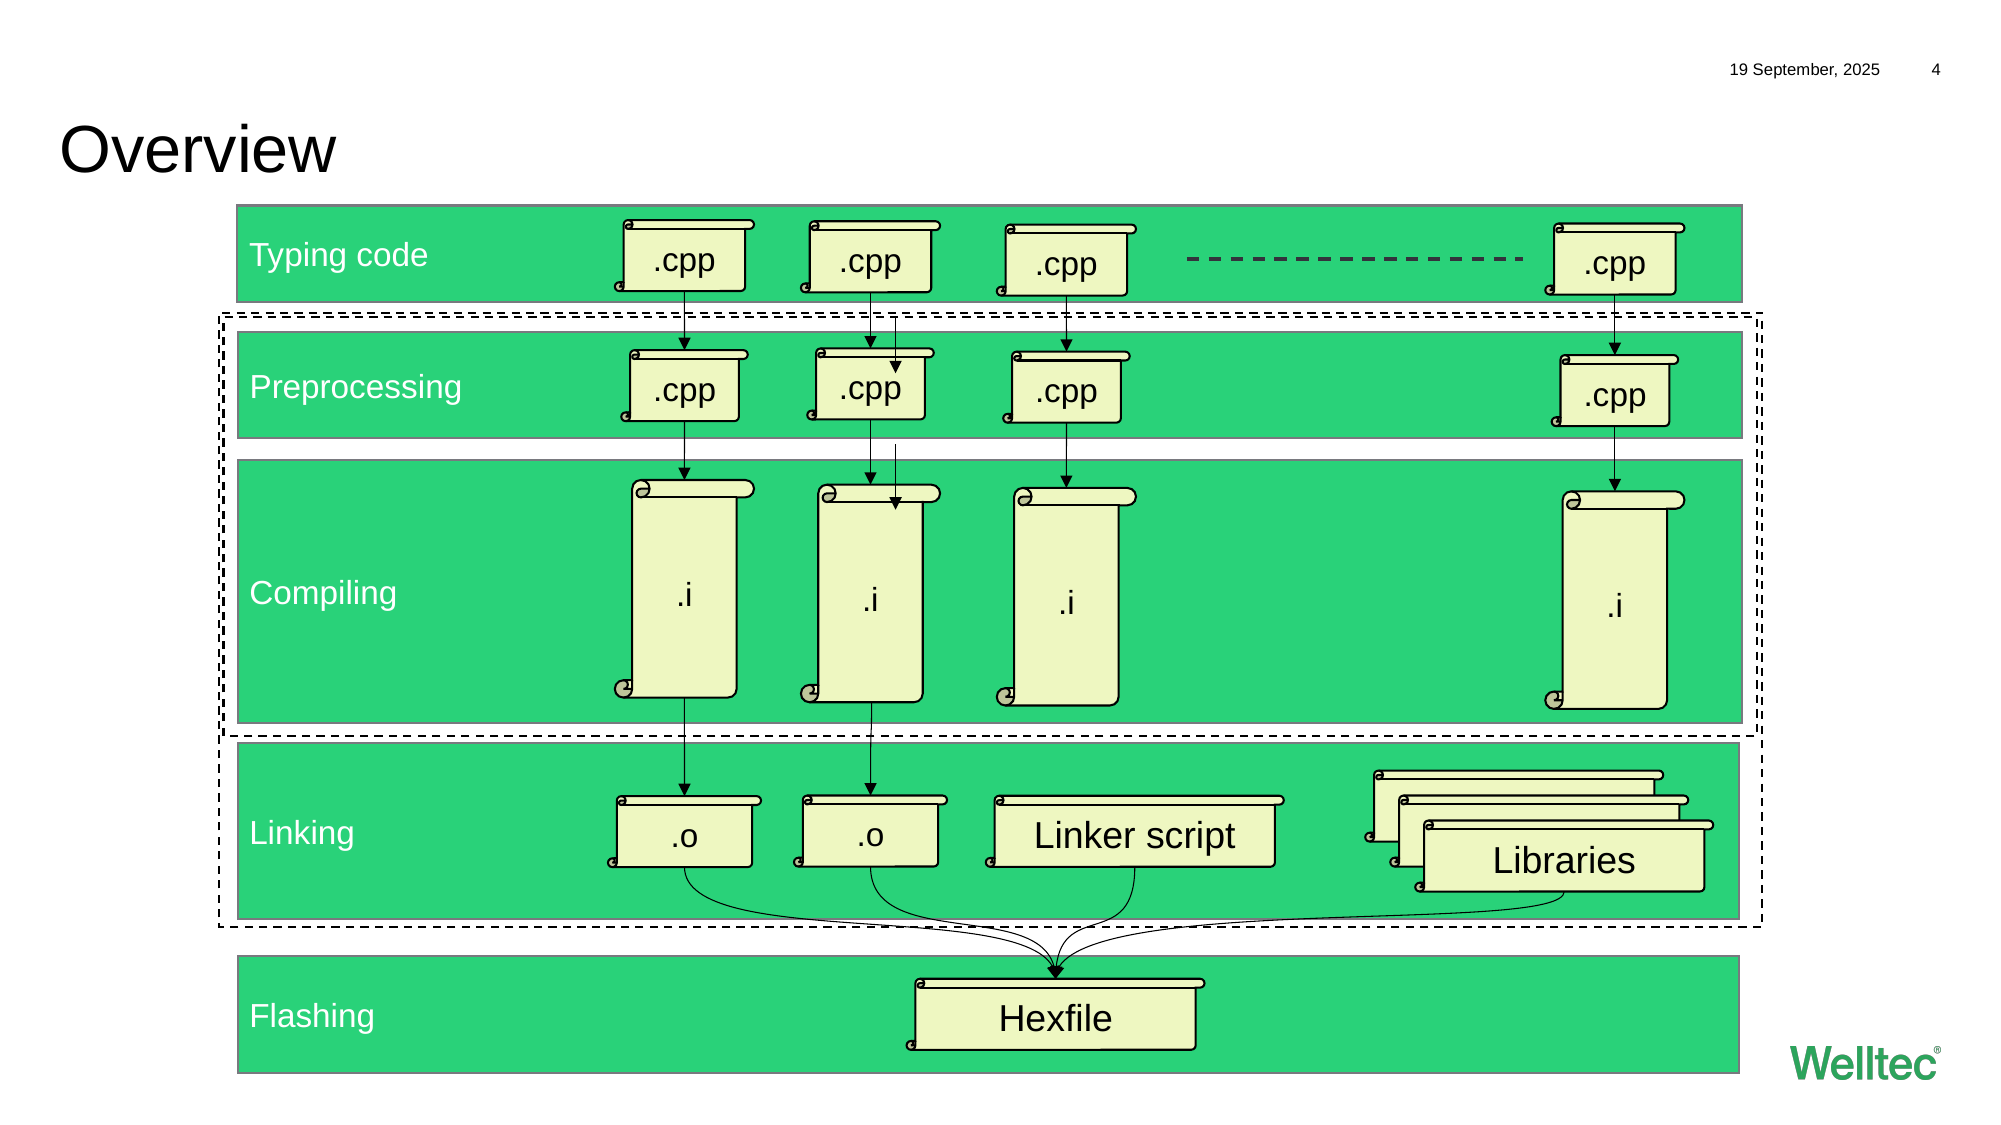

19 September, 2025
4
# Overview
Typing code
.cpp
.cpp
.cpp
.cpp

Preprocessing
.cpp
.cpp
.cpp
.cpp
Compiling
.i
.i
.i
.i
Linking
Libraries
Libraries
Libraries
.o
Linker script
.o
Flashing
Hexfile